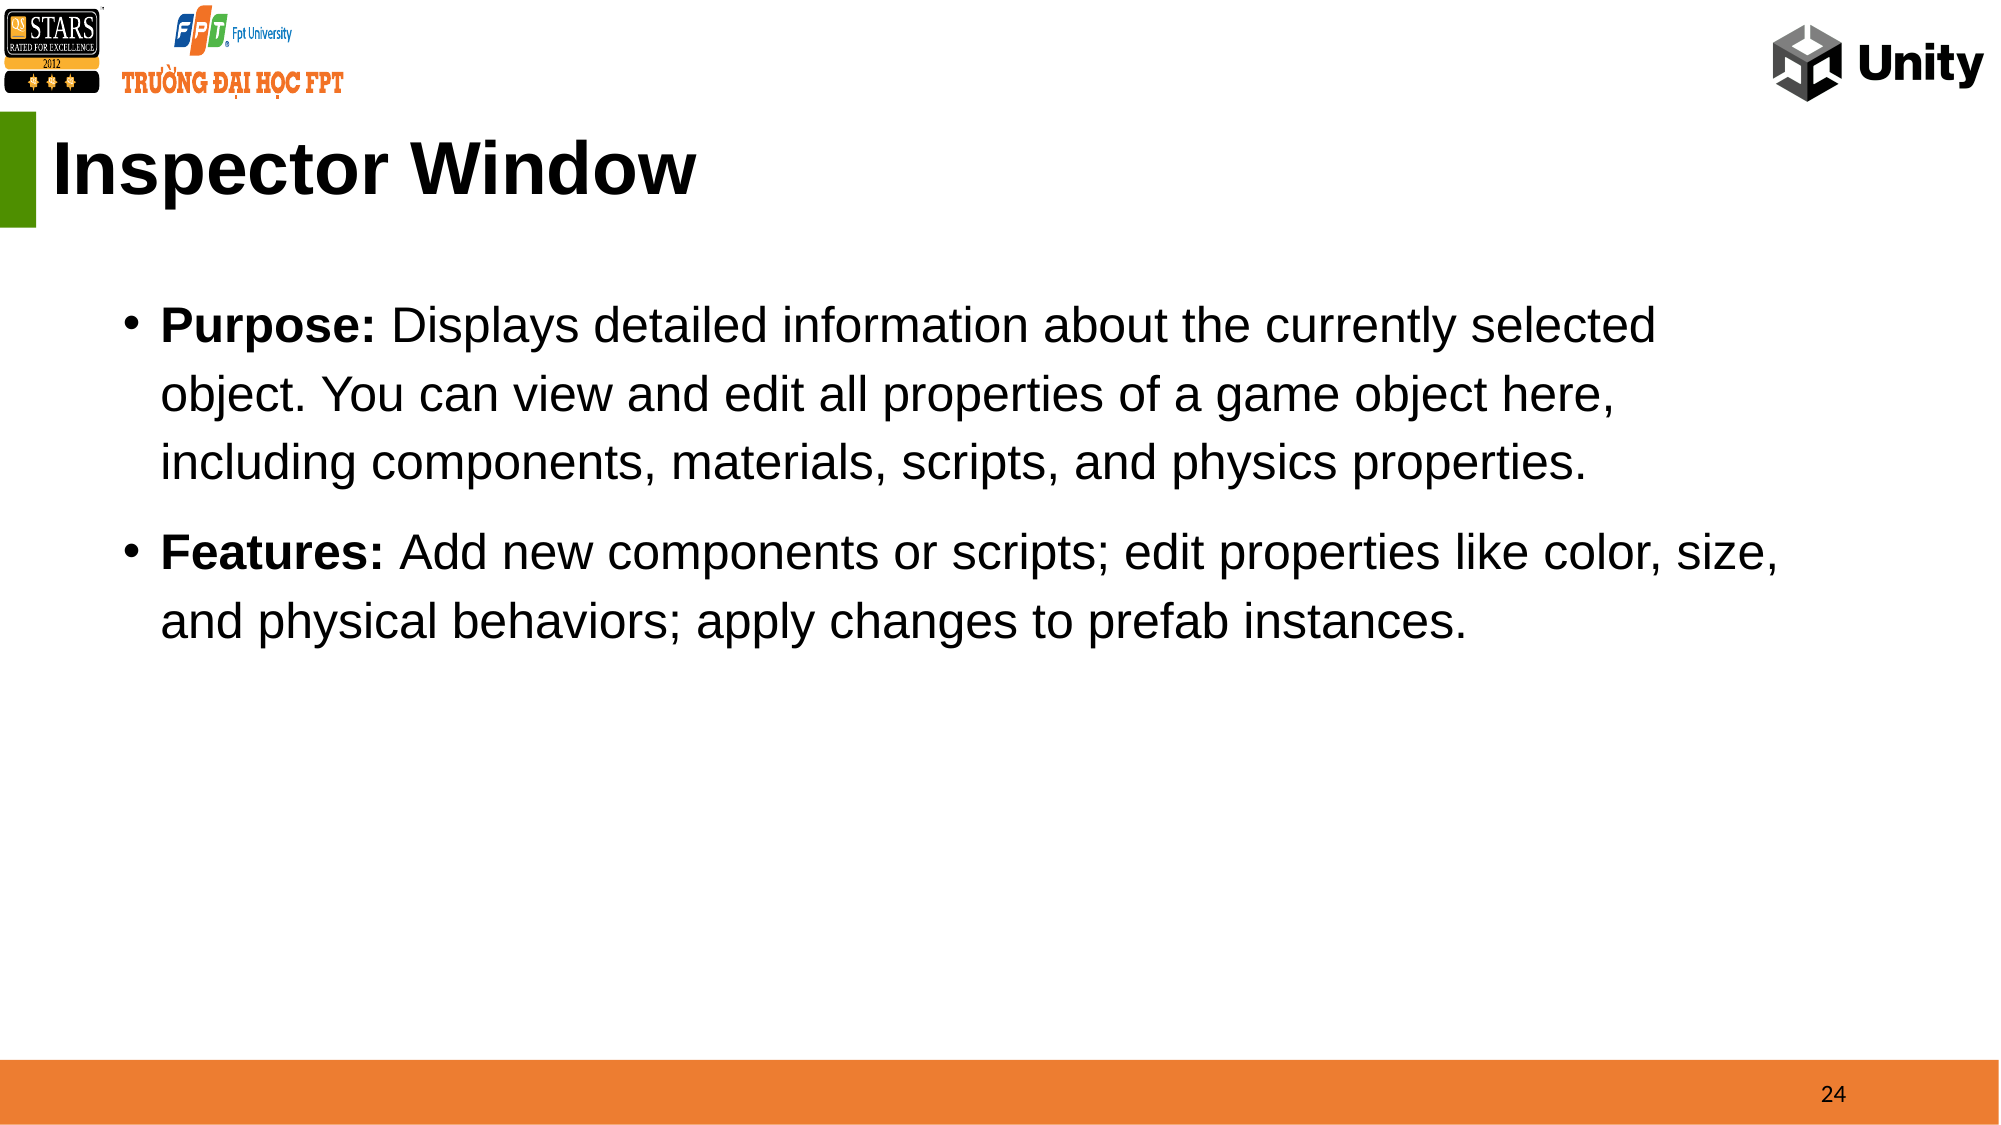

Inspector Window
Purpose: Displays detailed information about the currently selected object. You can view and edit all properties of a game object here, including components, materials, scripts, and physics properties.
Features: Add new components or scripts; edit properties like color, size, and physical behaviors; apply changes to prefab instances.
24